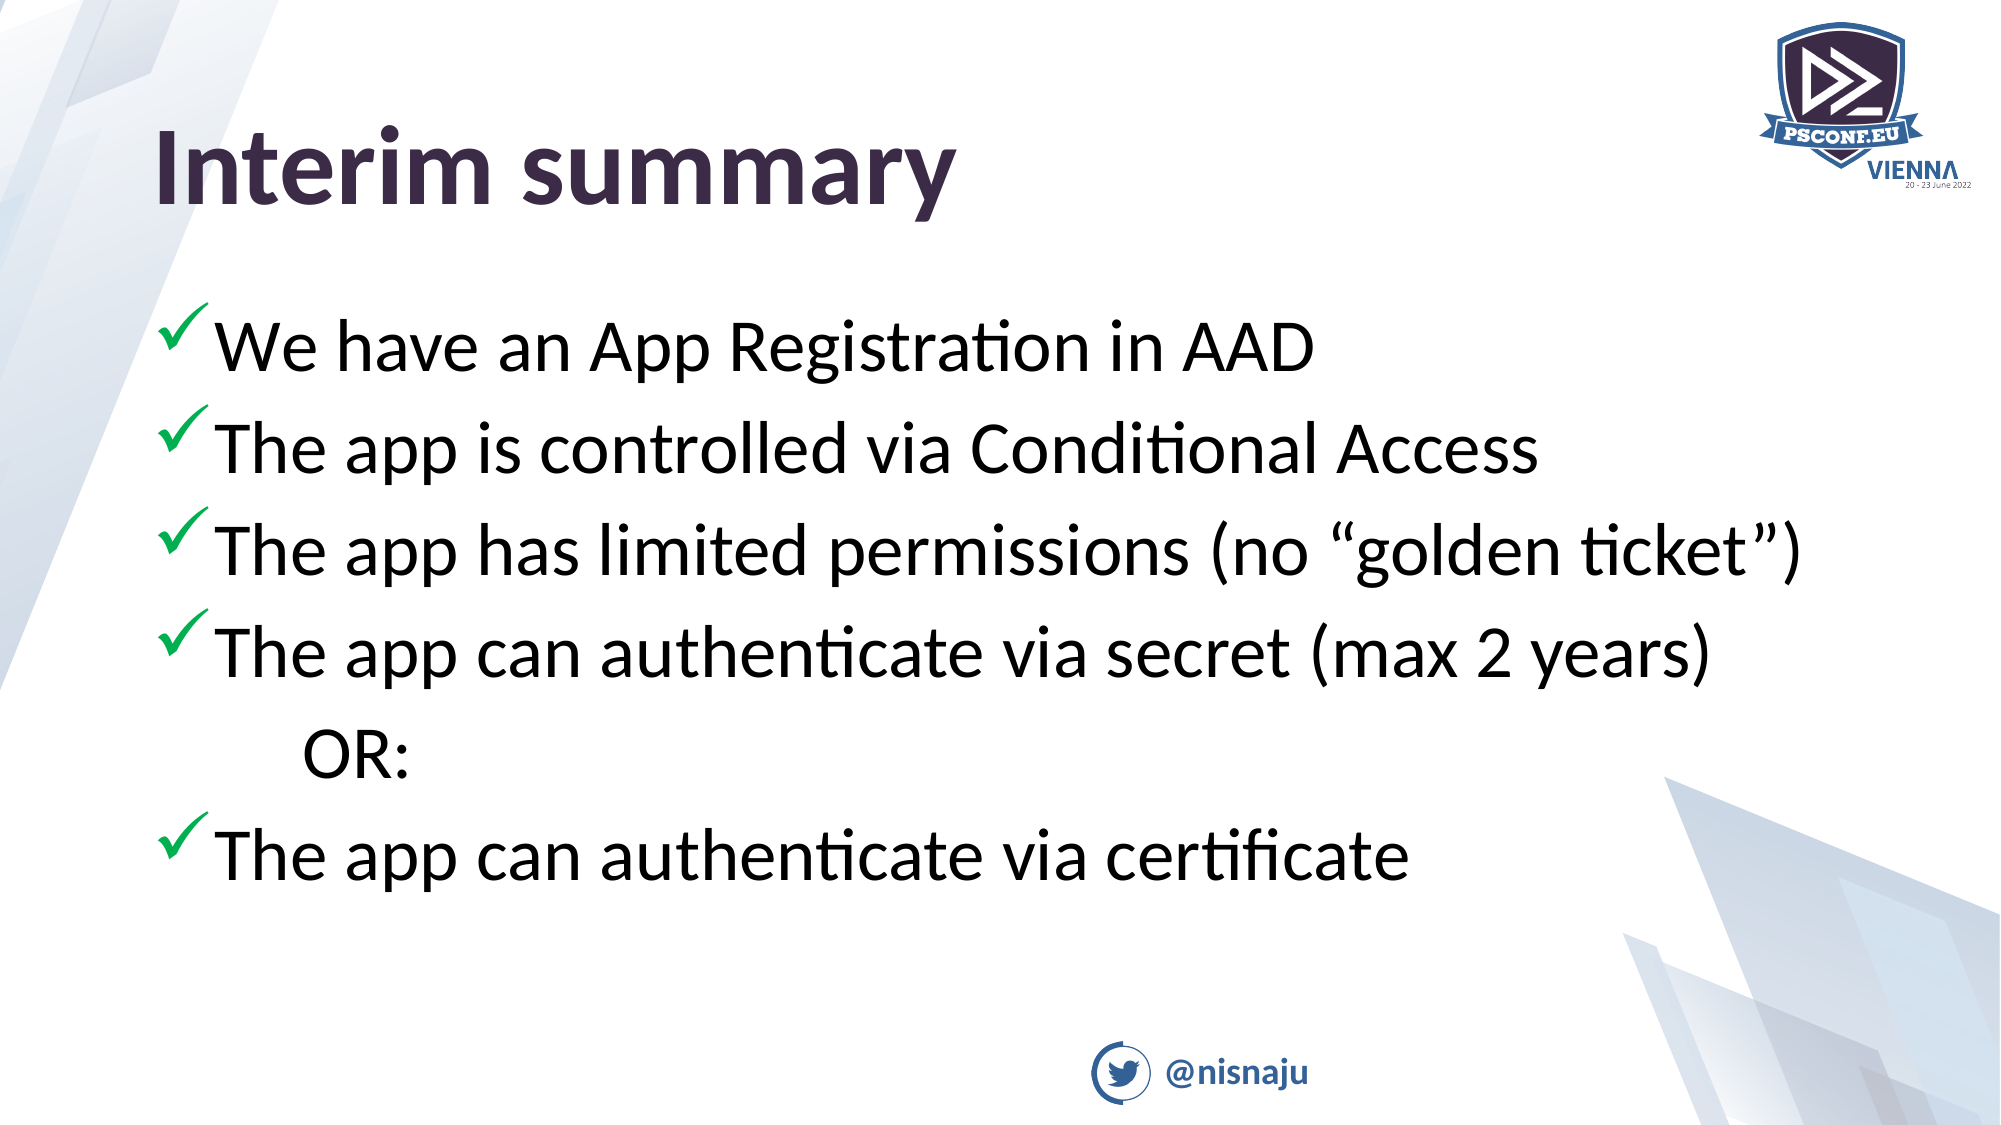

# Interim summary
We have an App Registration in AAD
The app is controlled via Conditional Access
The app has limited permissions (no “golden ticket”)
The app can authenticate via secret (max 2 years)
	OR:
The app can authenticate via certificate